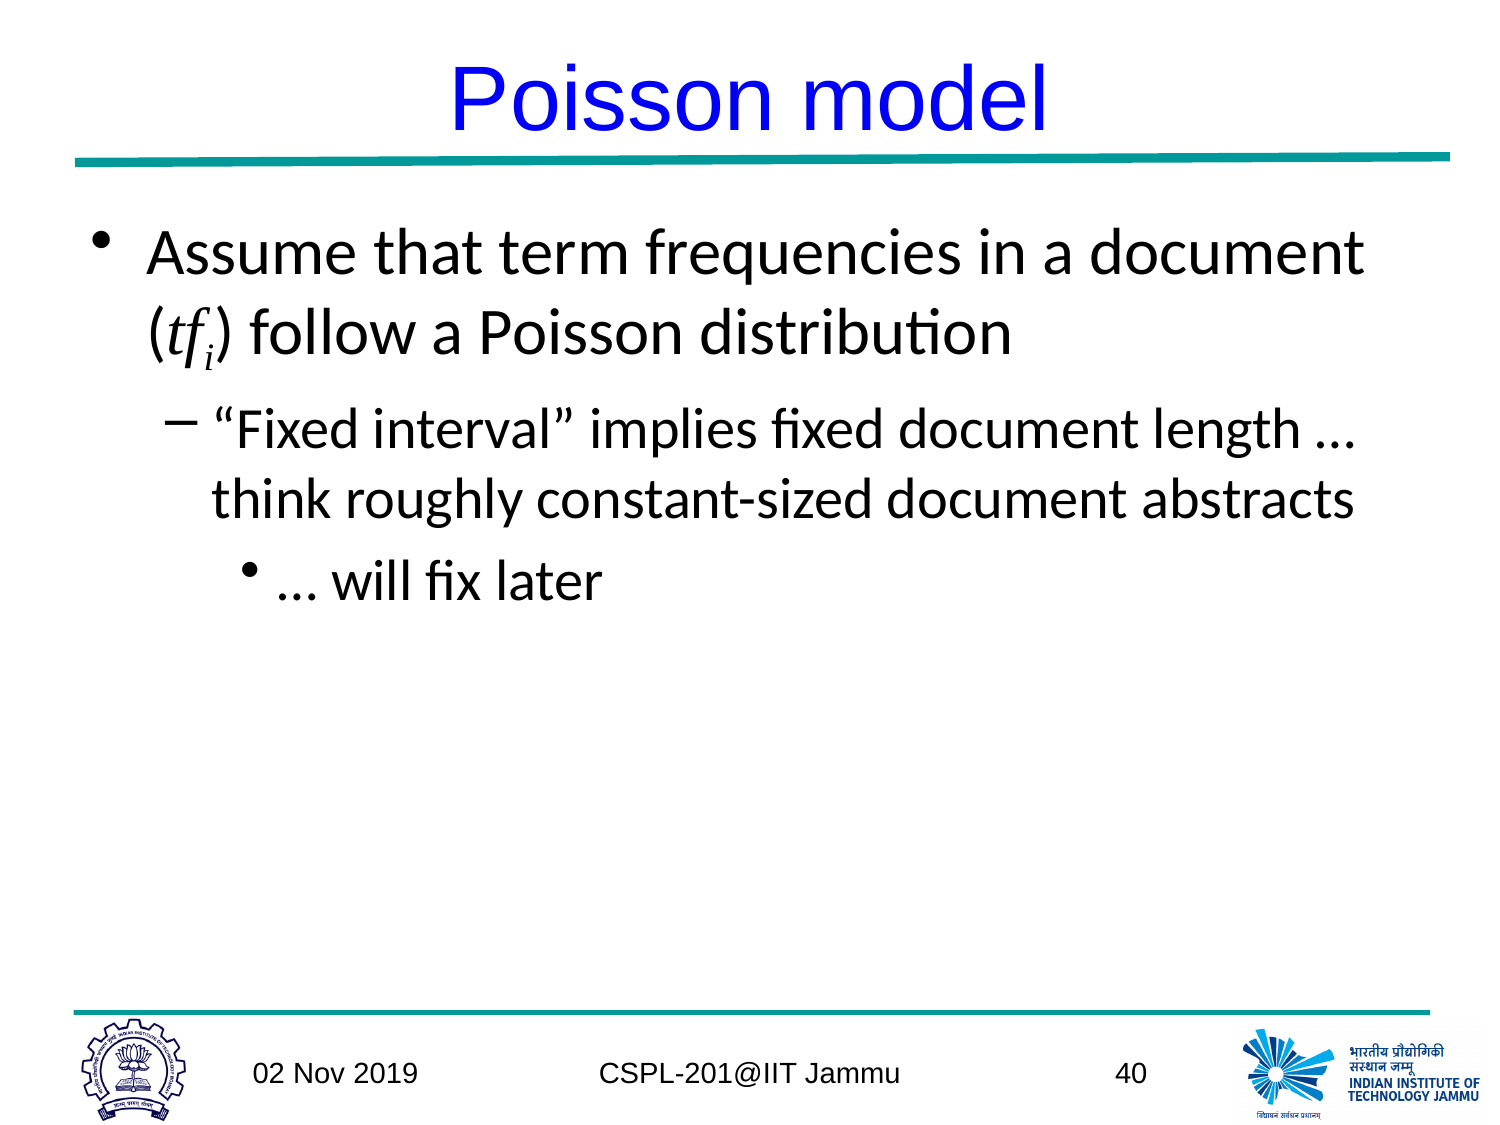

# Poisson model

Assume that term frequencies in a document (tfi) follow a Poisson distribution
“Fixed interval” implies fixed document length … think roughly constant-sized document abstracts
… will fix later
02 Nov 2019
CSPL-201@IIT Jammu
40